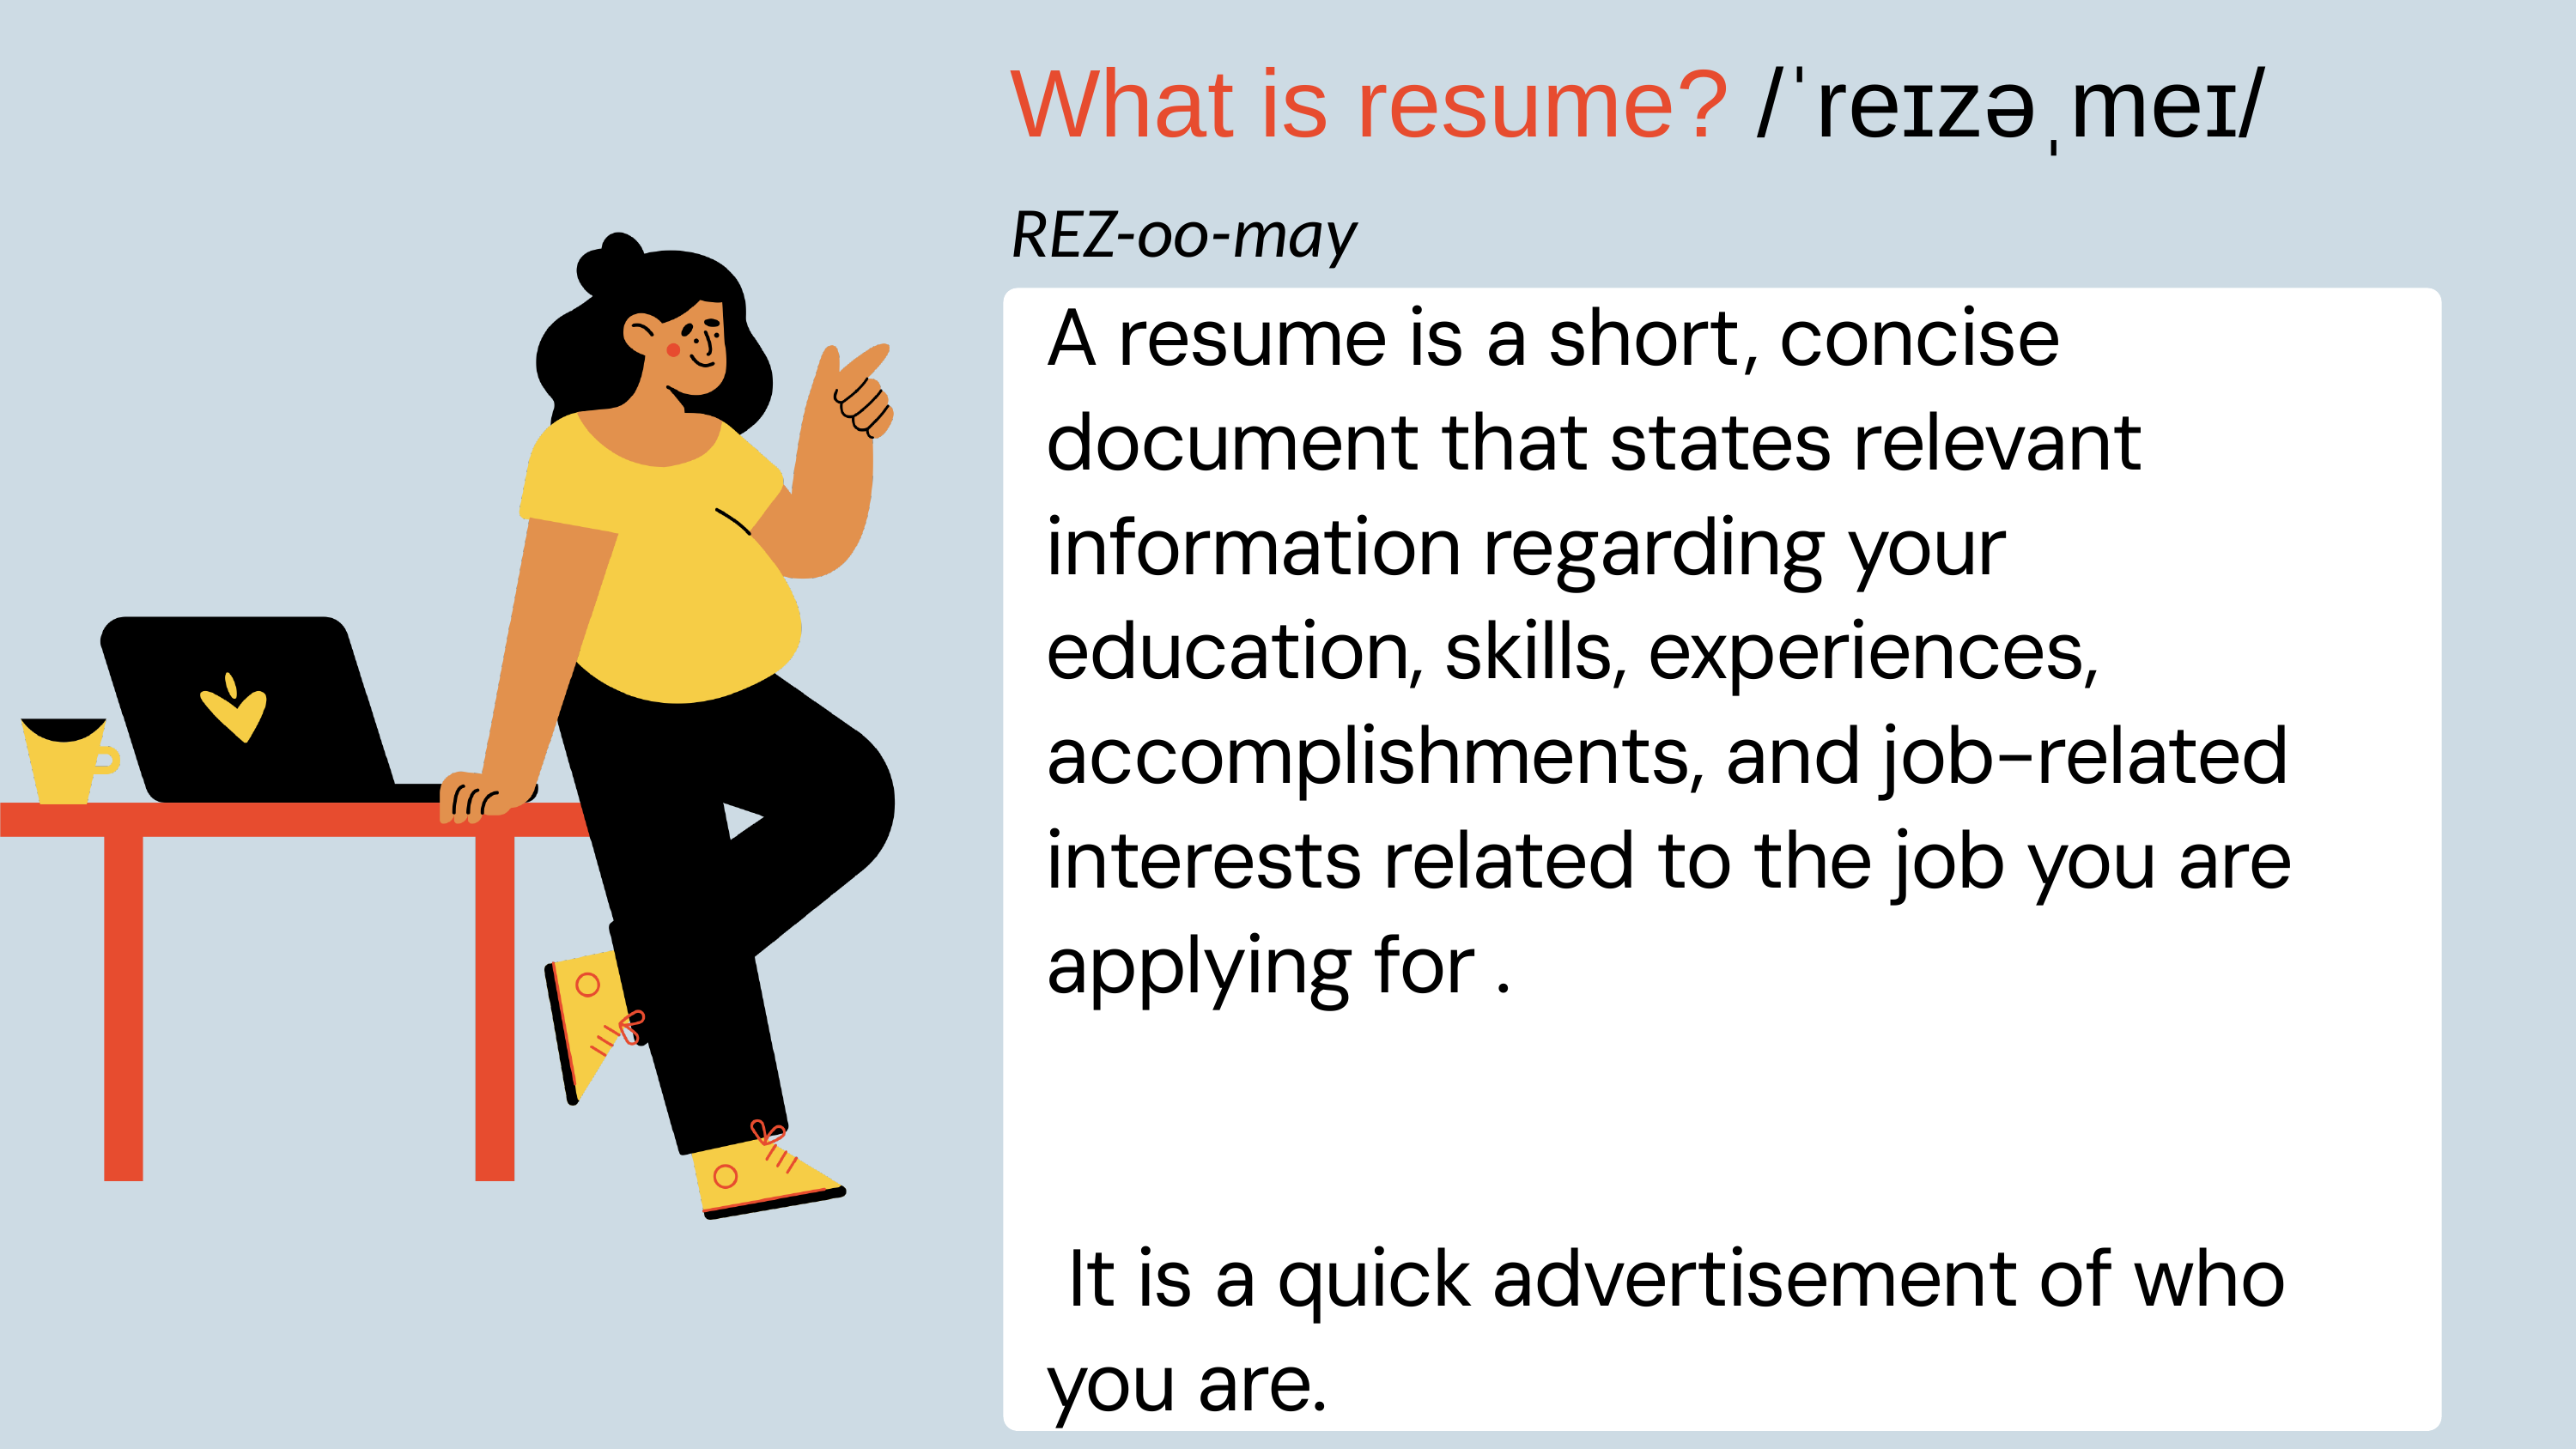

What is resume? /ˈreɪzəˌmeɪ/
REZ-oo-may

A resume is a short, concise document that states relevant information regarding your education, skills, experiences, accomplishments, and job-related interests related to the job you are applying for .

 It is a quick advertisement of who you are.